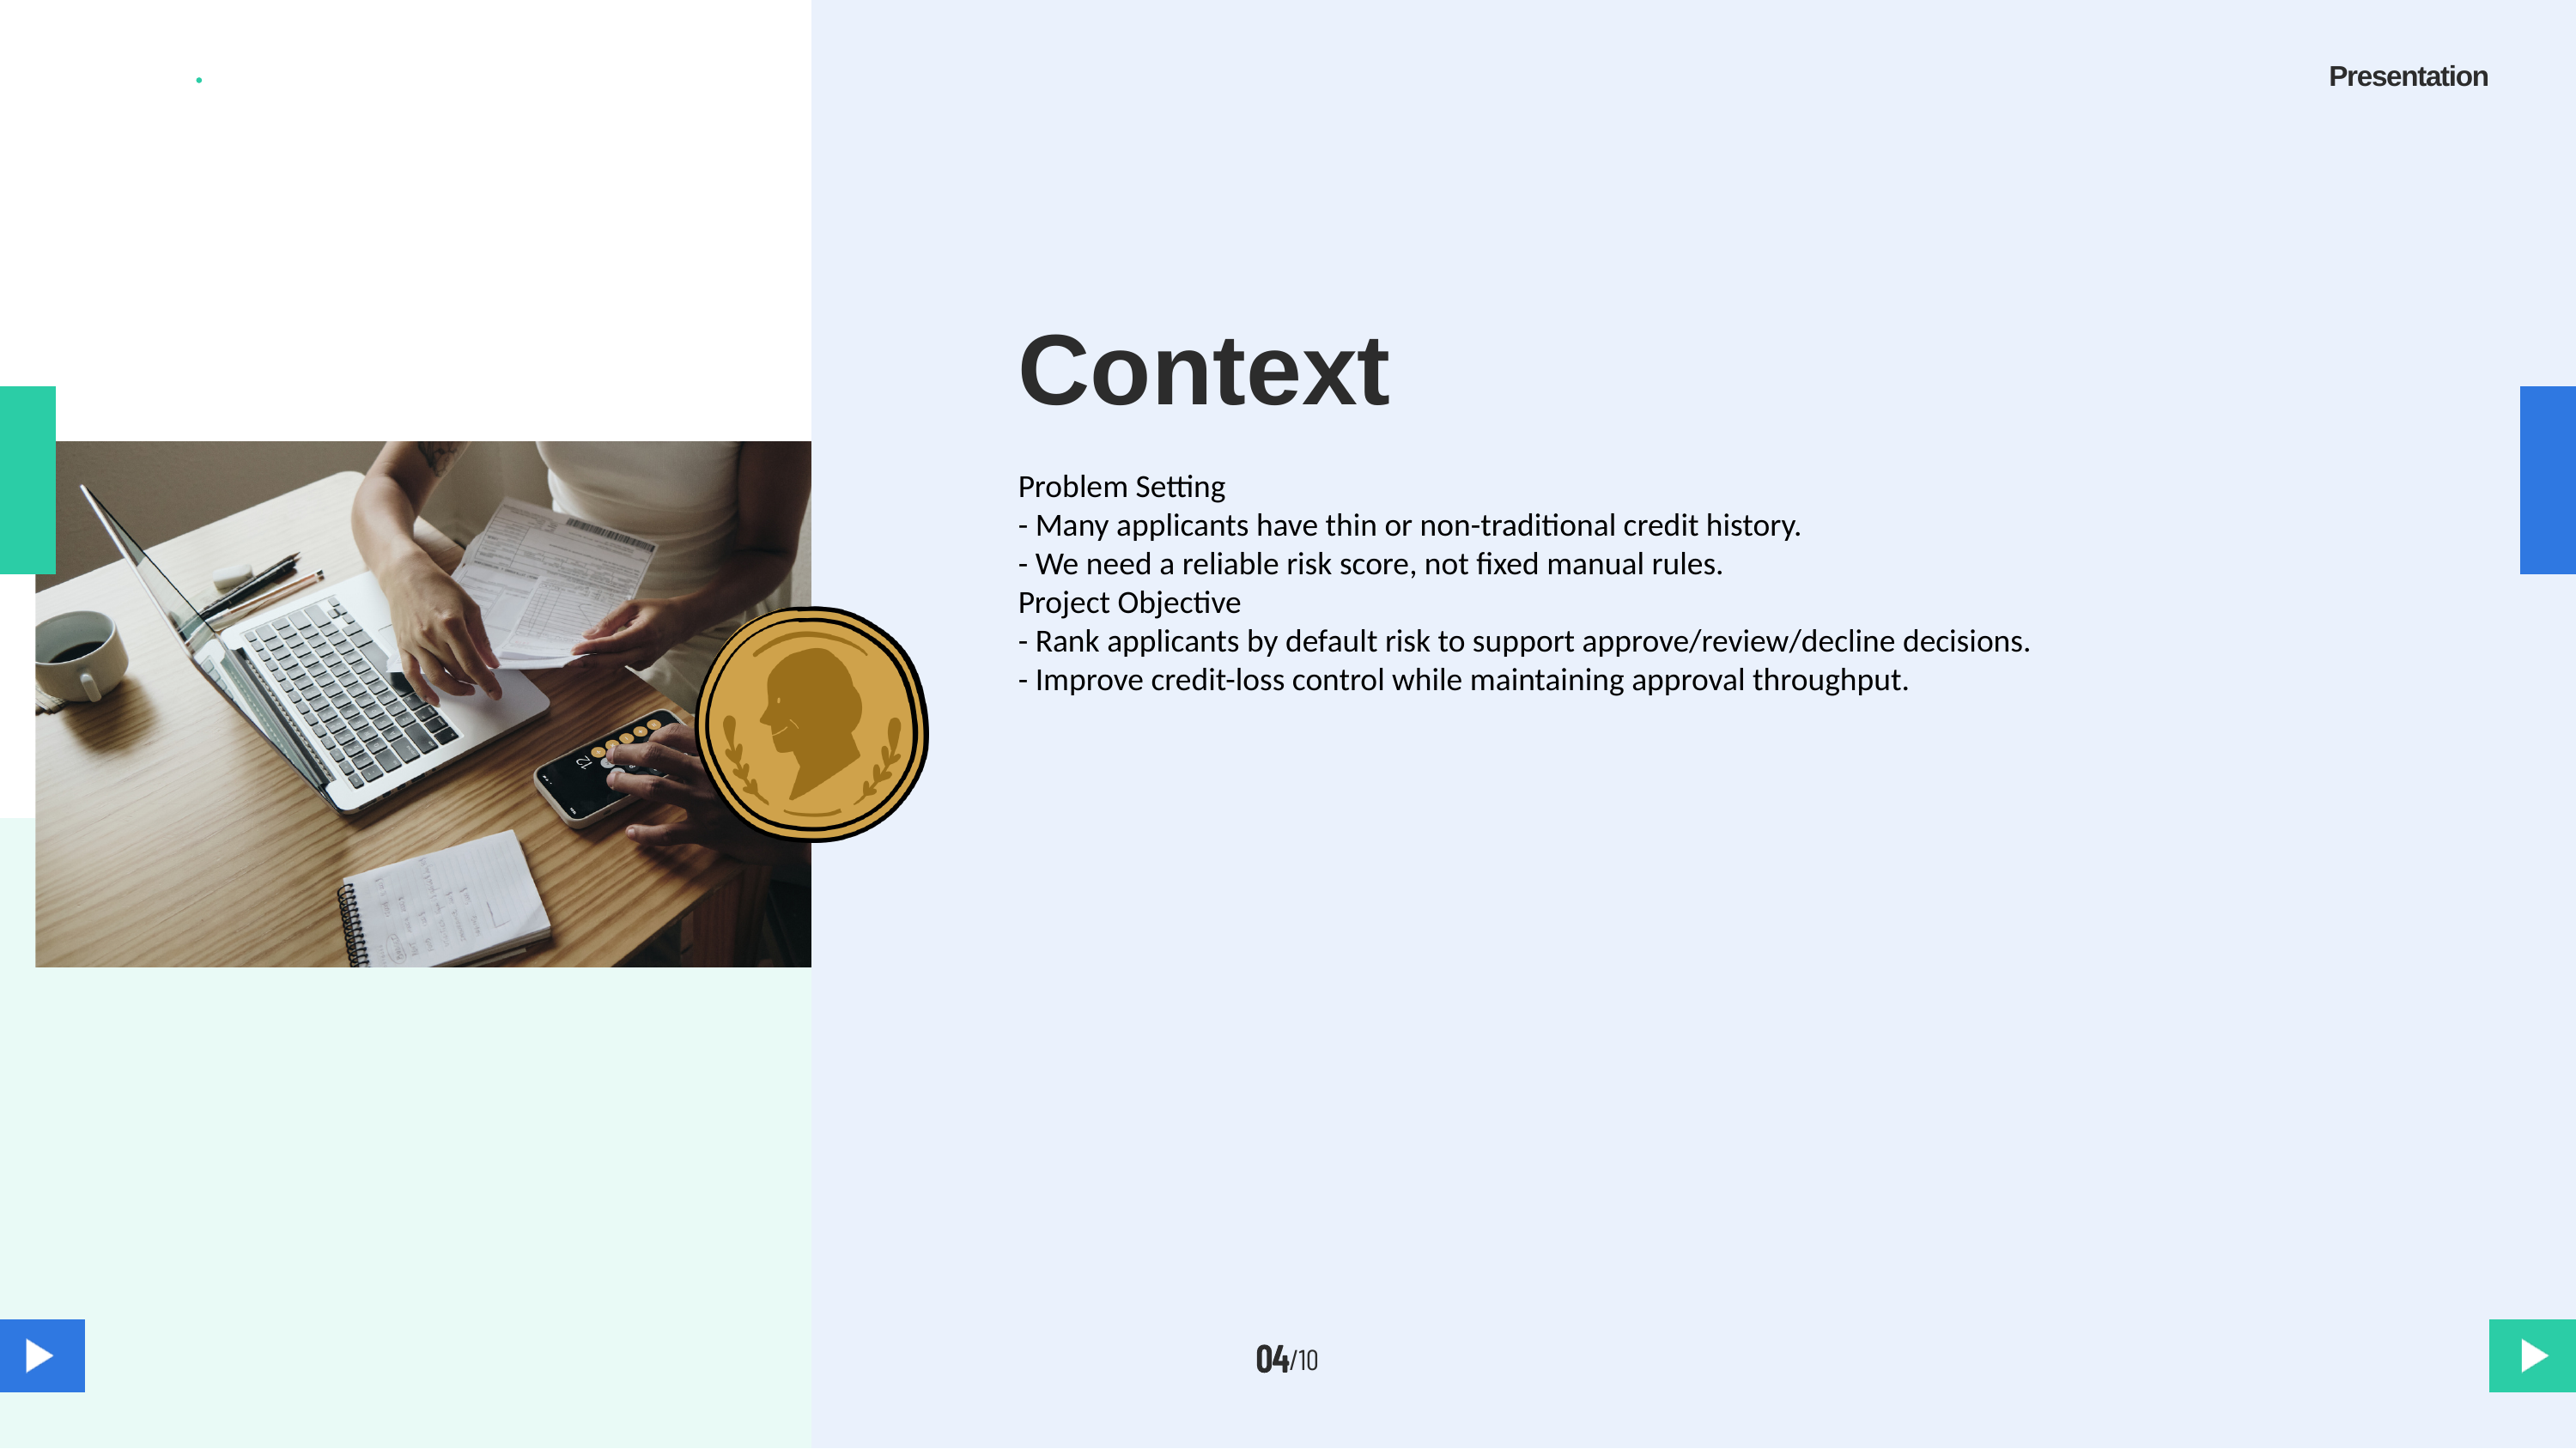

Presentation

Context

Problem Setting
- Many applicants have thin or non-traditional credit history.
- We need a reliable risk score, not fixed manual rules.
Project Objective
- Rank applicants by default risk to support approve/review/decline decisions.
- Improve credit-loss control while maintaining approval throughput.

04
/
10